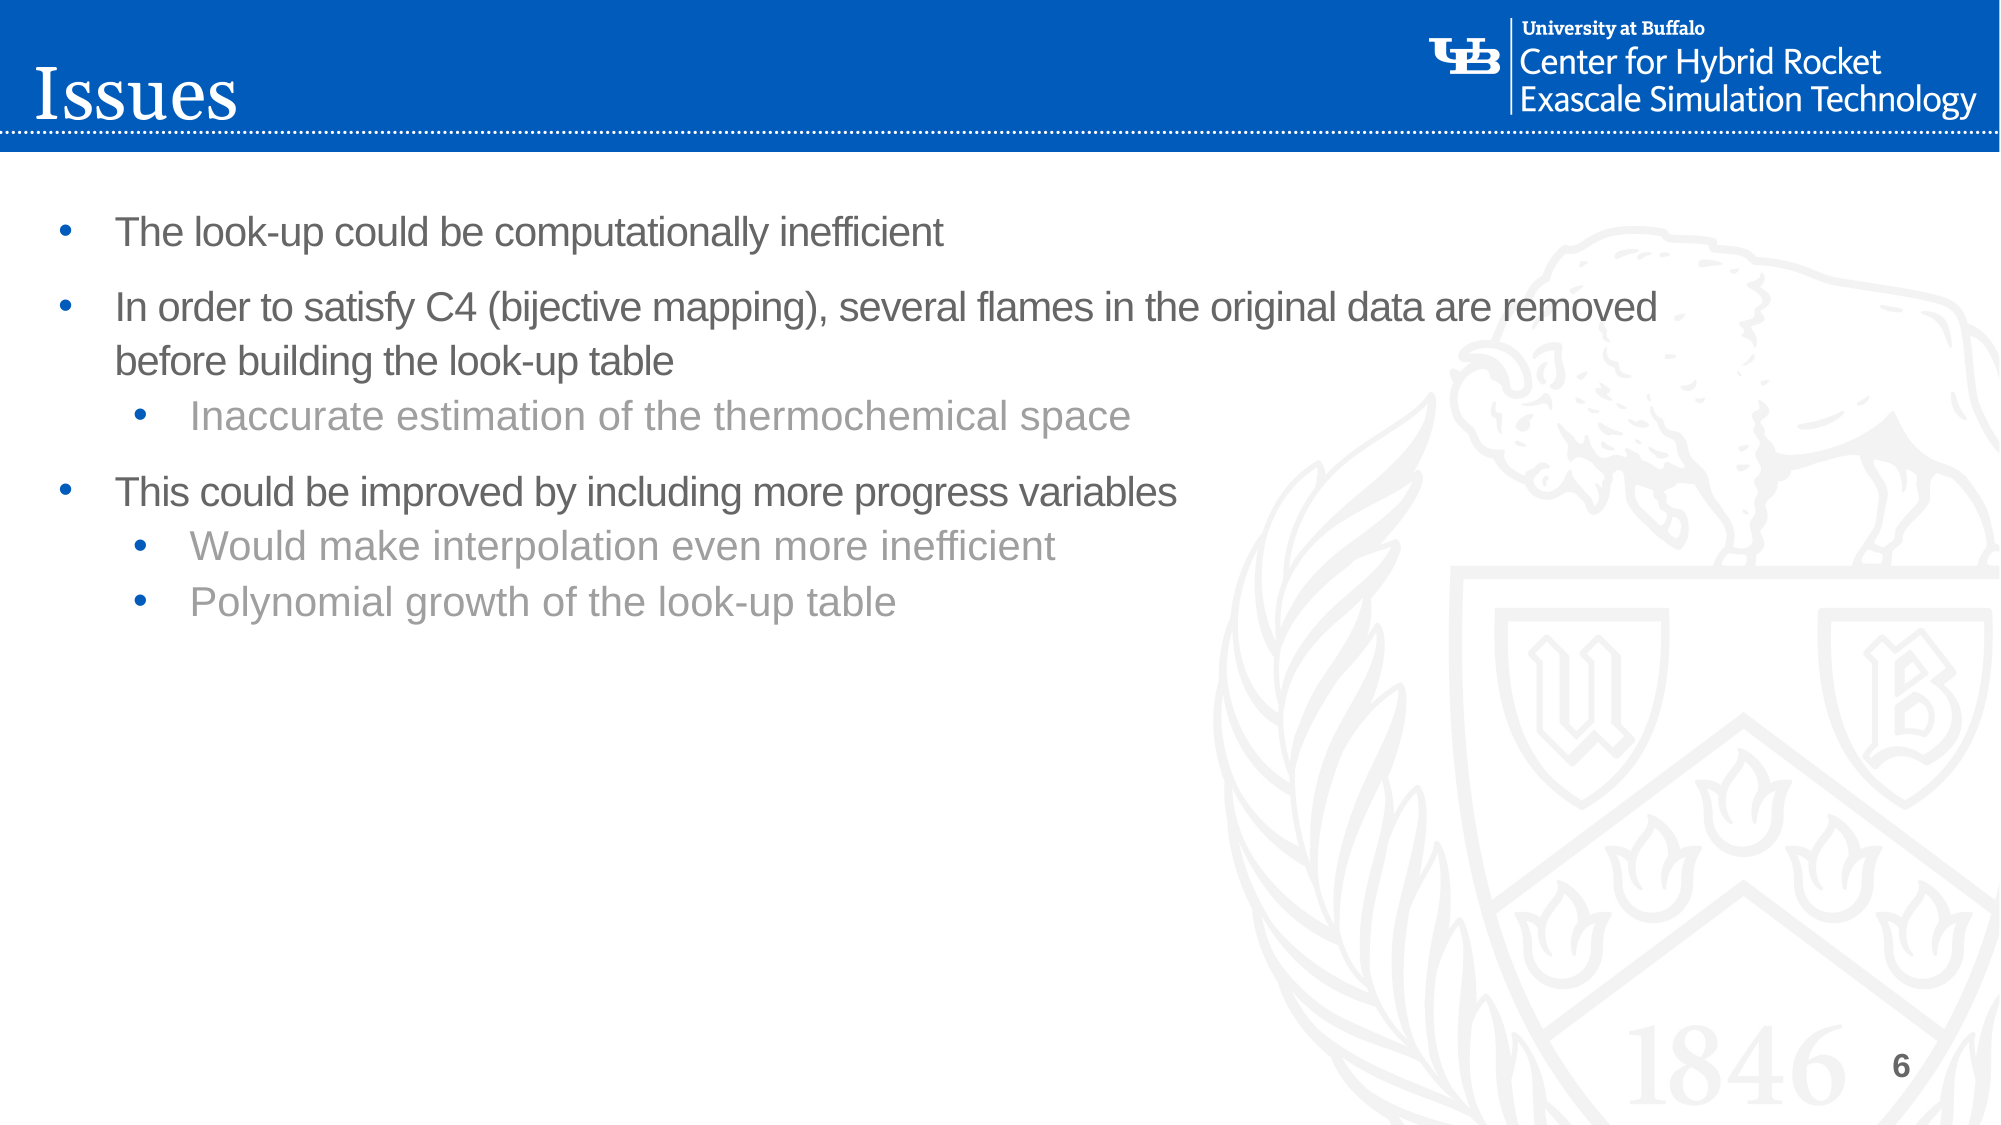

# Issues
The look-up could be computationally inefficient
In order to satisfy C4 (bijective mapping), several flames in the original data are removed before building the look-up table
Inaccurate estimation of the thermochemical space
This could be improved by including more progress variables
Would make interpolation even more inefficient
Polynomial growth of the look-up table